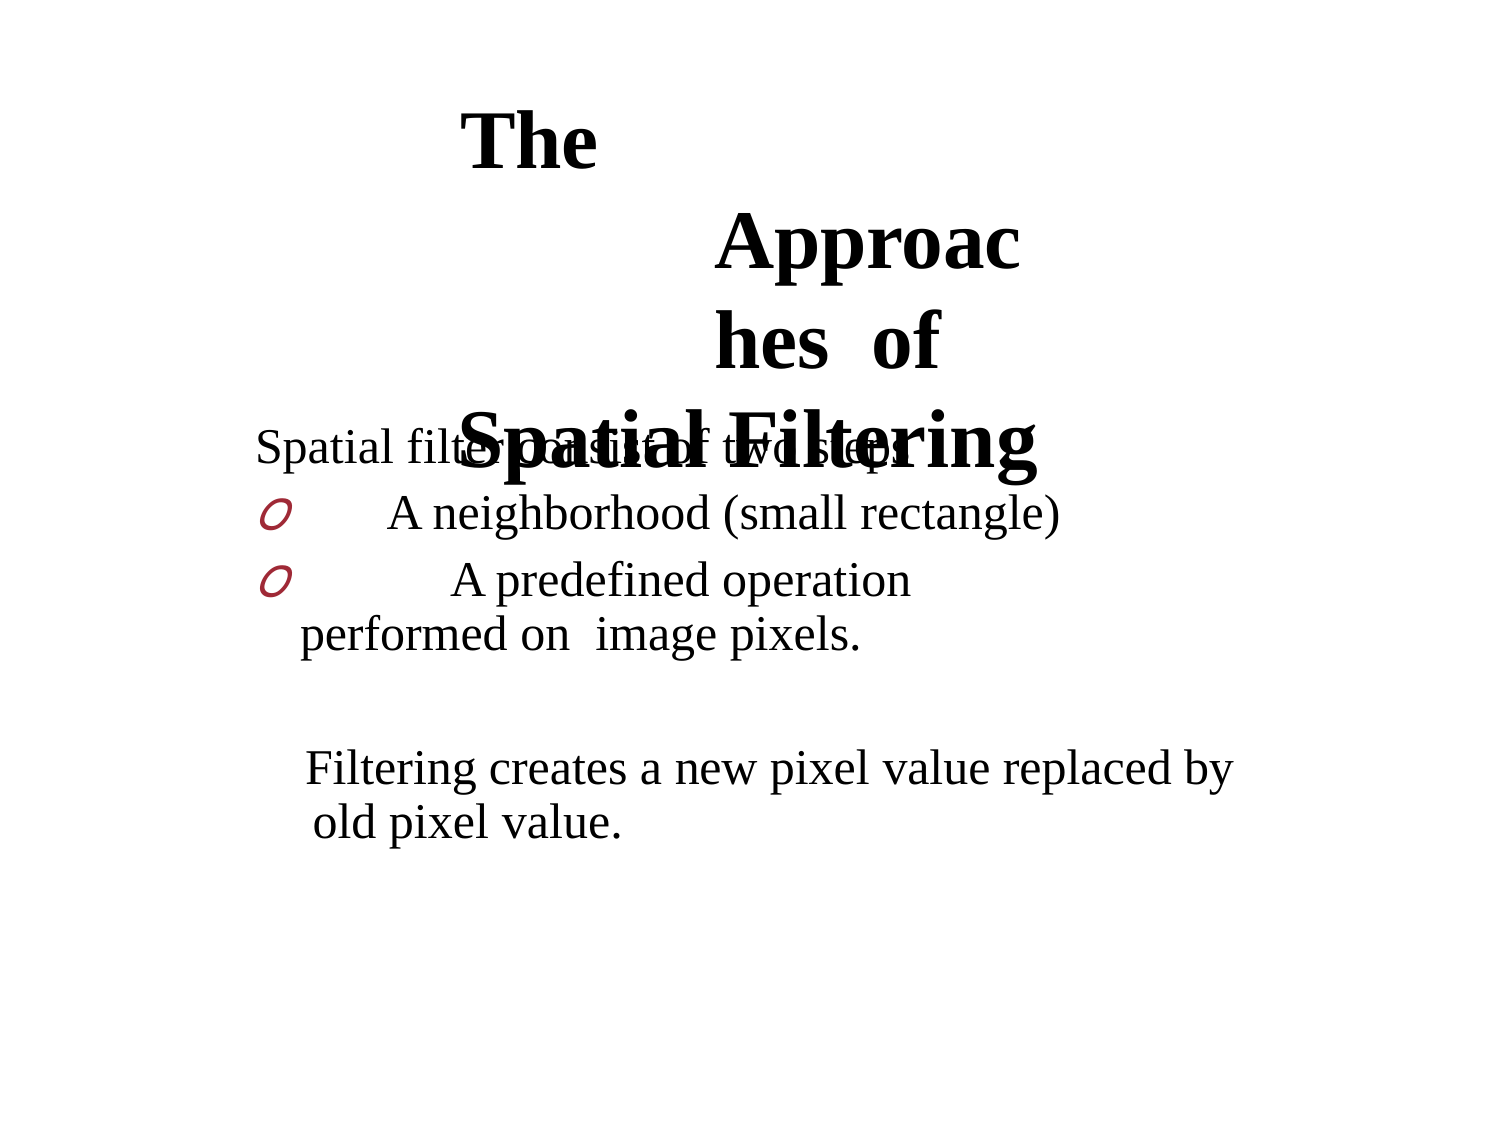

# The Approaches  of
Spatial Filtering
Spatial filter consist of two steps
O	A neighborhood (small rectangle)
O		A predefined operation performed on  image pixels.

Filtering creates a new pixel value replaced by  old pixel value.